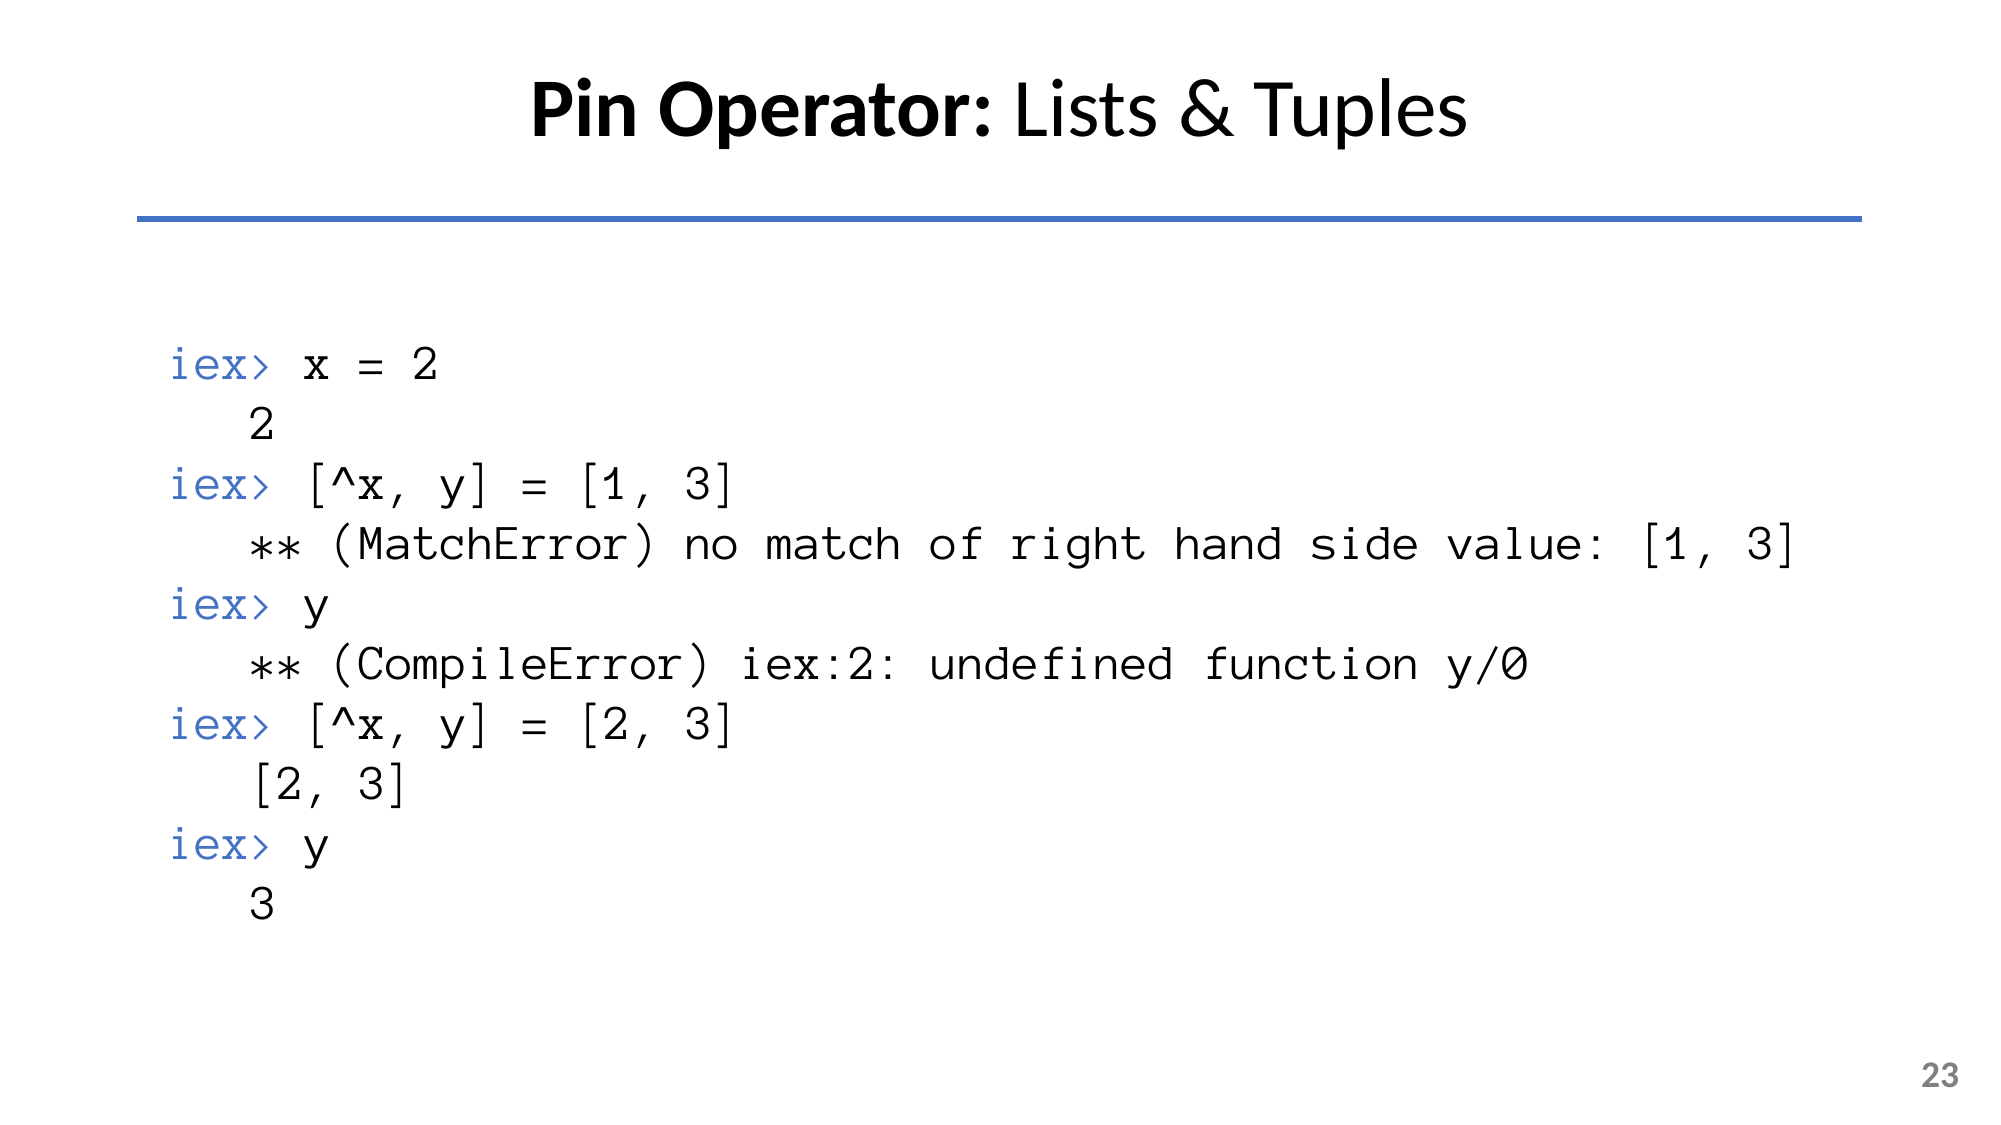

Pin Operator: Lists & Tuples
iex> x = 2
   2
iex> [^x, y] = [1, 3]
   ** (MatchError) no match of right hand side value: [1, 3]
iex> y
   ** (CompileError) iex:2: undefined function y/0
iex> [^x, y] = [2, 3]
   [2, 3]
iex> y
   3
23